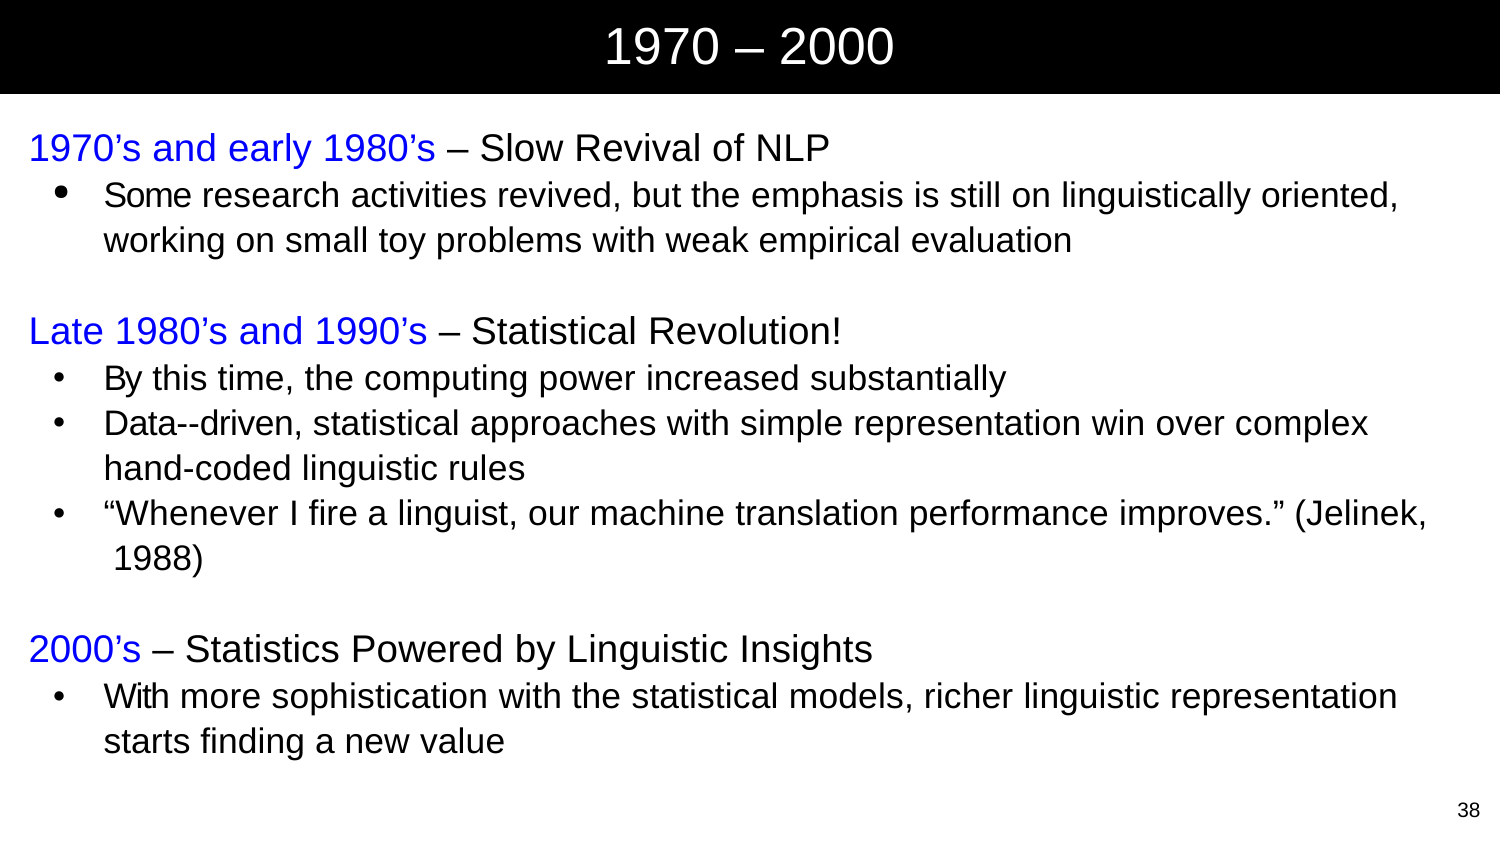

# 1970 – 2000
1970’s and early 1980’s – Slow Revival of NLP
Some research activities revived, but the emphasis is still on linguistically oriented,  working on small toy problems with weak empirical evaluation

Late 1980’s and 1990’s – Statistical Revolution!
By this time, the computing power increased substantially
Data-‐driven, statistical approaches with simple representation win over complex  hand‐coded linguistic rules
“Whenever I fire a linguist, our machine translation performance improves.” (Jelinek,  1988)

2000’s – Statistics Powered by Linguistic Insights
With more sophistication with the statistical models, richer linguistic representation  starts finding a new value
38